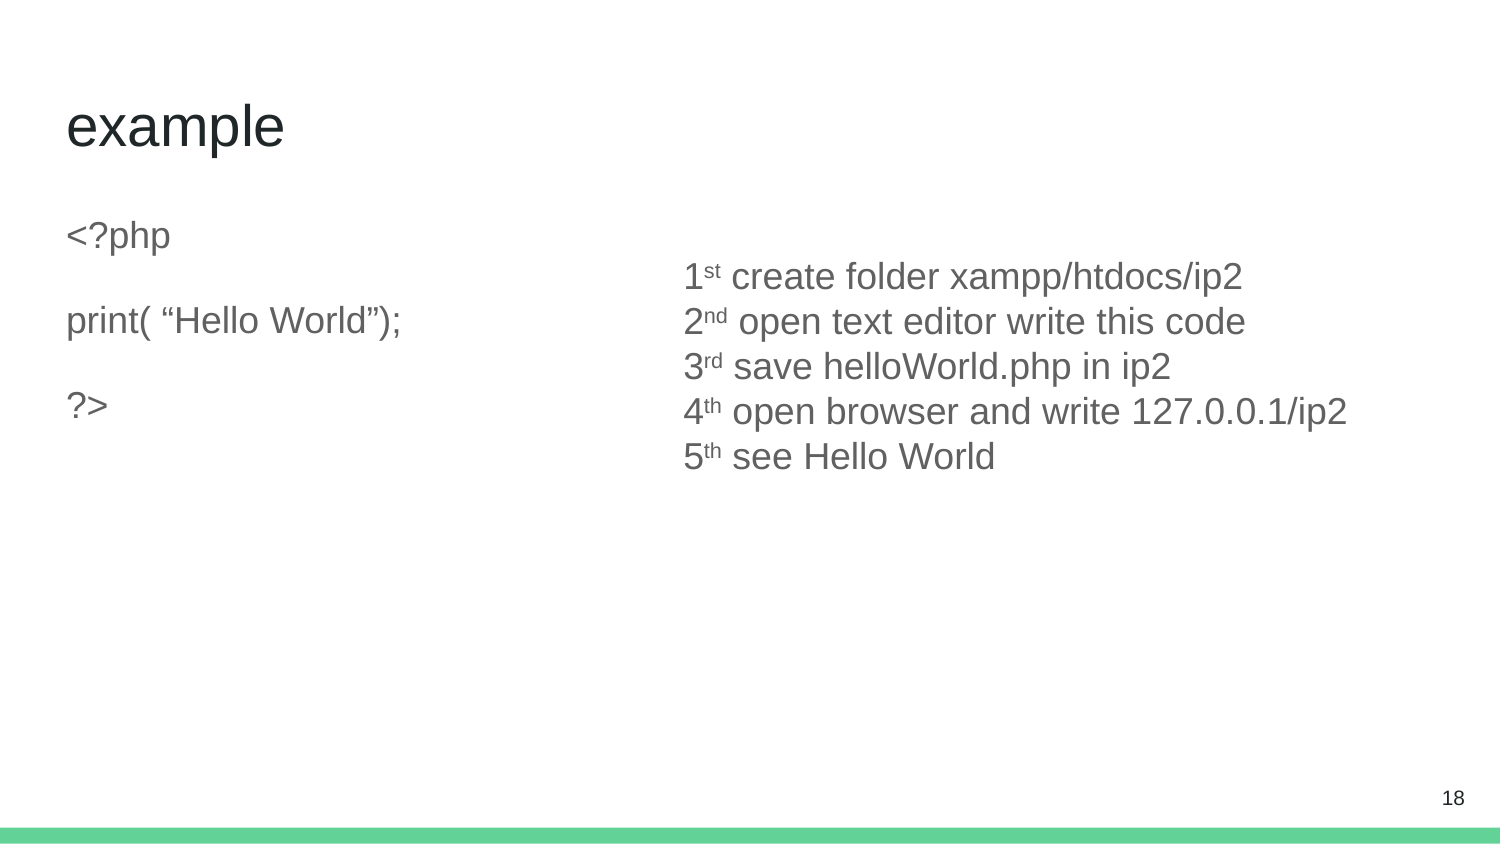

# example
<?php
print( “Hello World”);
?>
1st create folder xampp/htdocs/ip2
2nd open text editor write this code
3rd save helloWorld.php in ip2
4th open browser and write 127.0.0.1/ip2
5th see Hello World
18